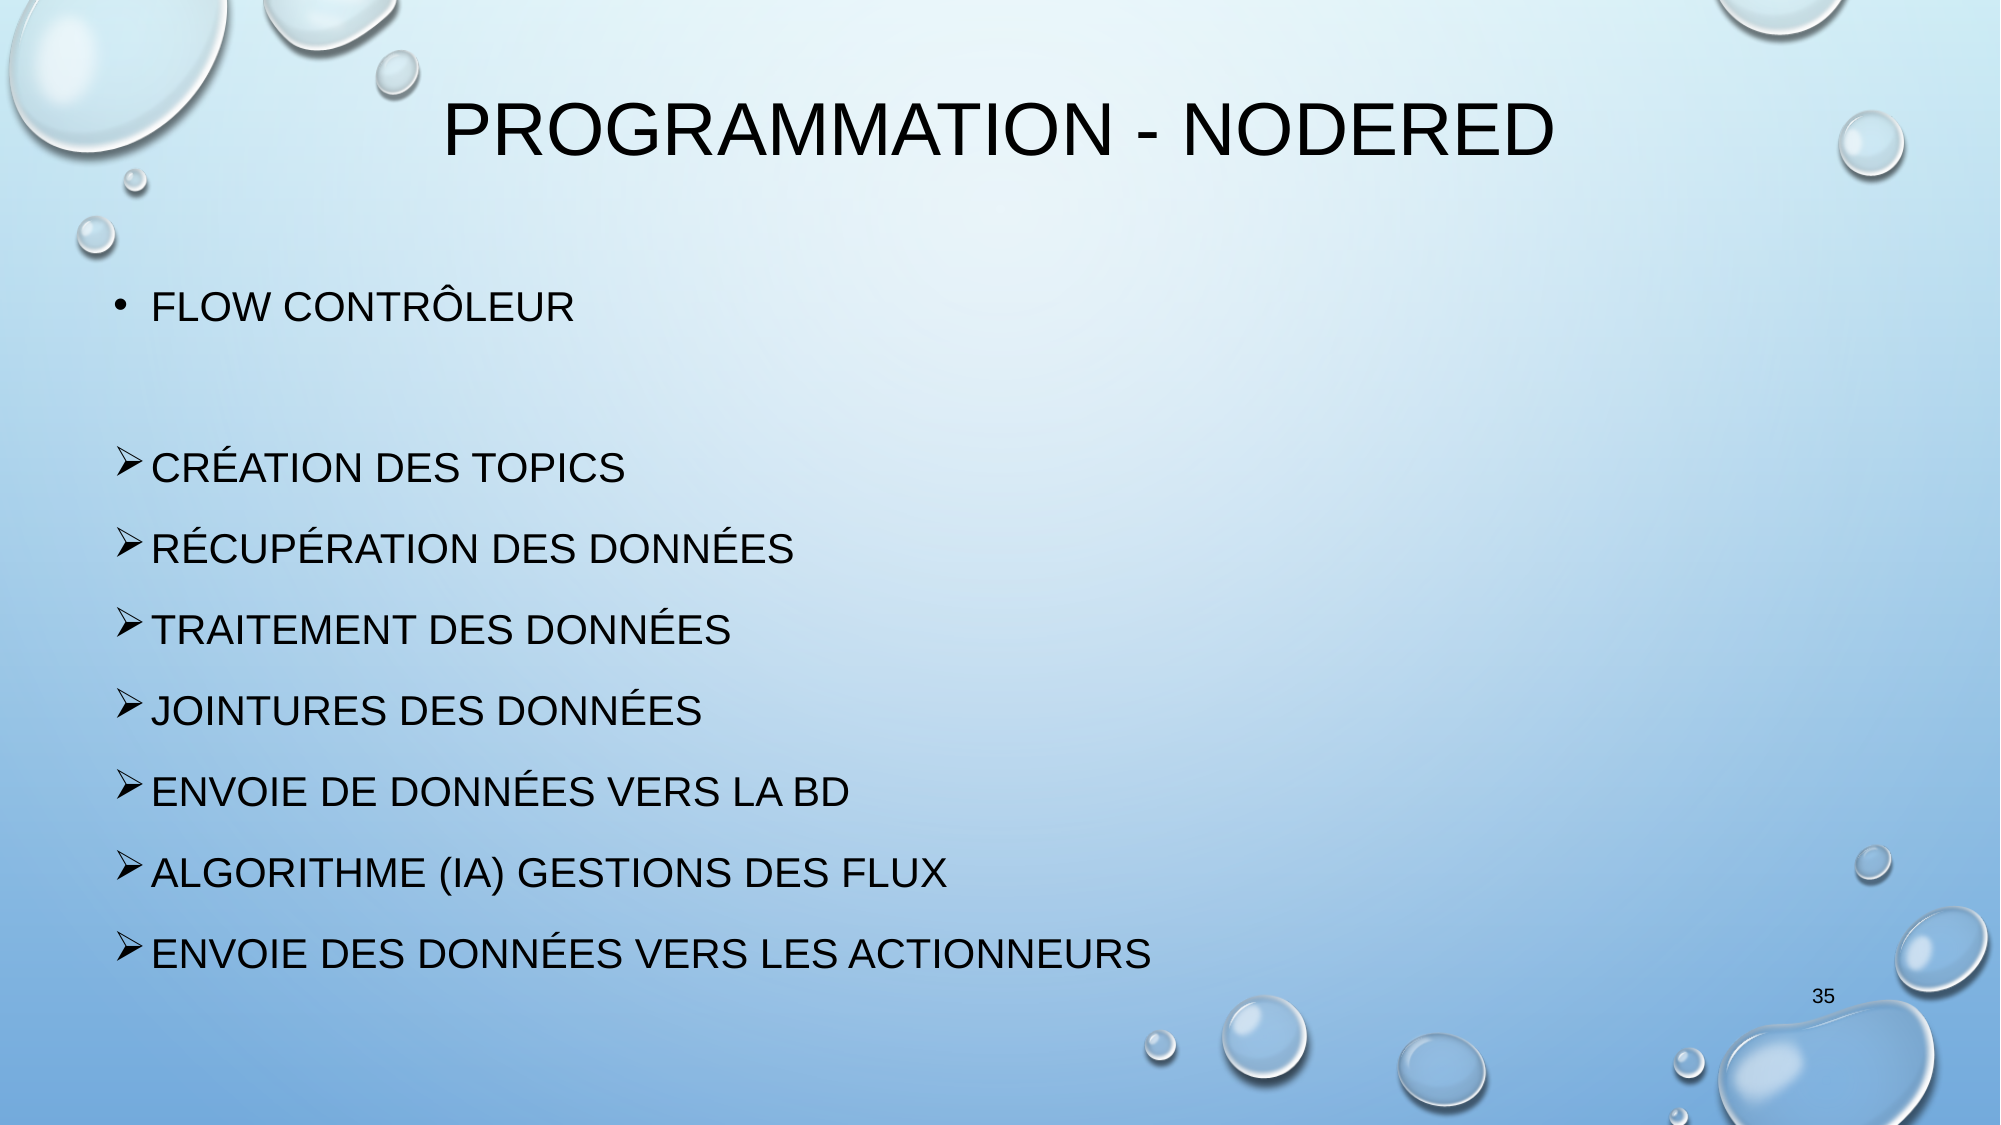

# Programmation - nodered
Flow contrôleur

Création des topics
Récupération des données
Traitement des données
Jointures des données
Envoie de données vers la bd
Algorithme (ia) gestions des flux
Envoie des données vers les actionneurs

35